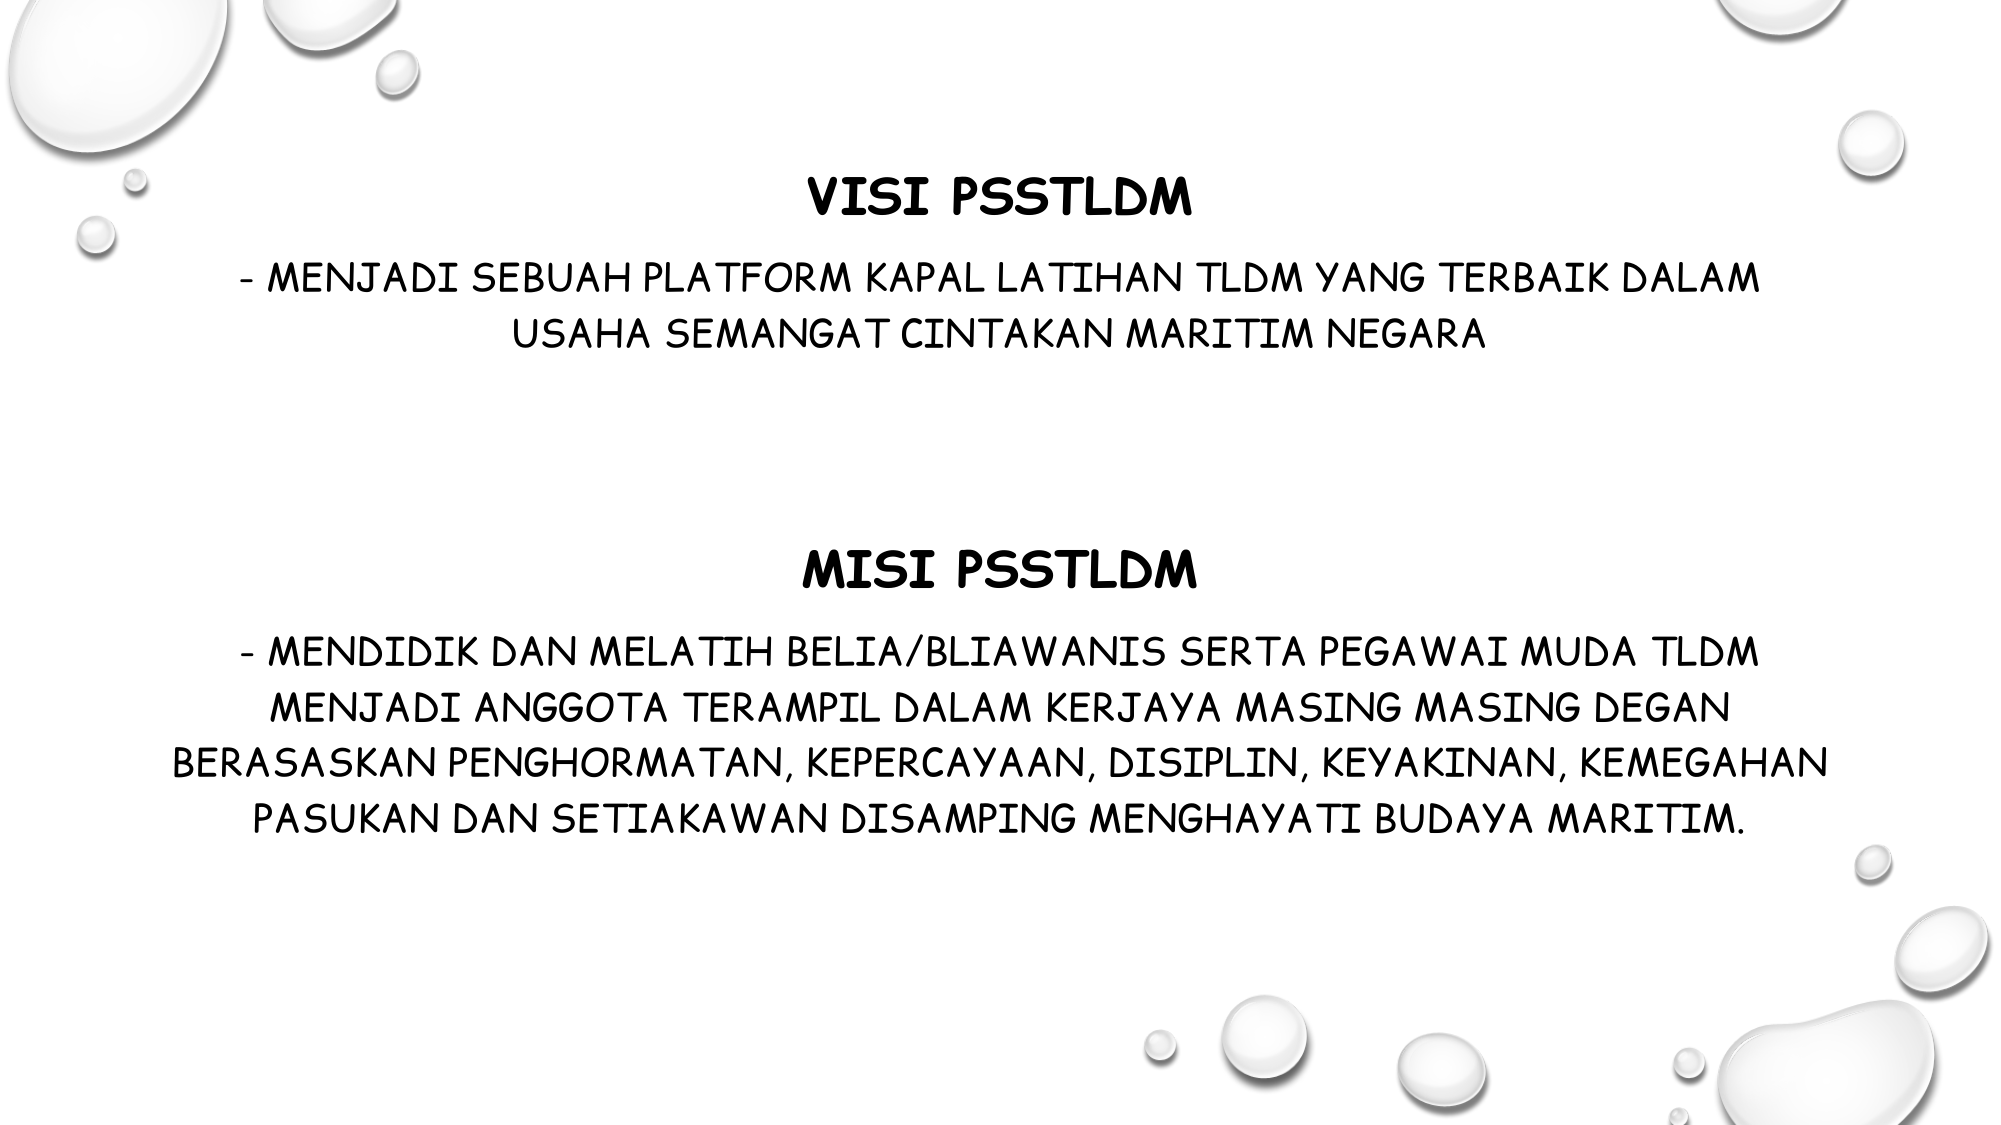

VISI PSSTLDM
- Menjadi sebuah platform kapal latihan tldm yang terbaik dalam usaha semangat cintakan maritim negara

MISI PSSTLDM
- Mendidik dan melatih belia/bliawanis serta pegawai muda tldm menjadi anggota terampil dalam kerjaya masing masing degan berasaskan penghormatan, kepercayaan, disiplin, keyakinan, kemegahan pasukan dan setiakawan disamping menghayati budaya maritim.